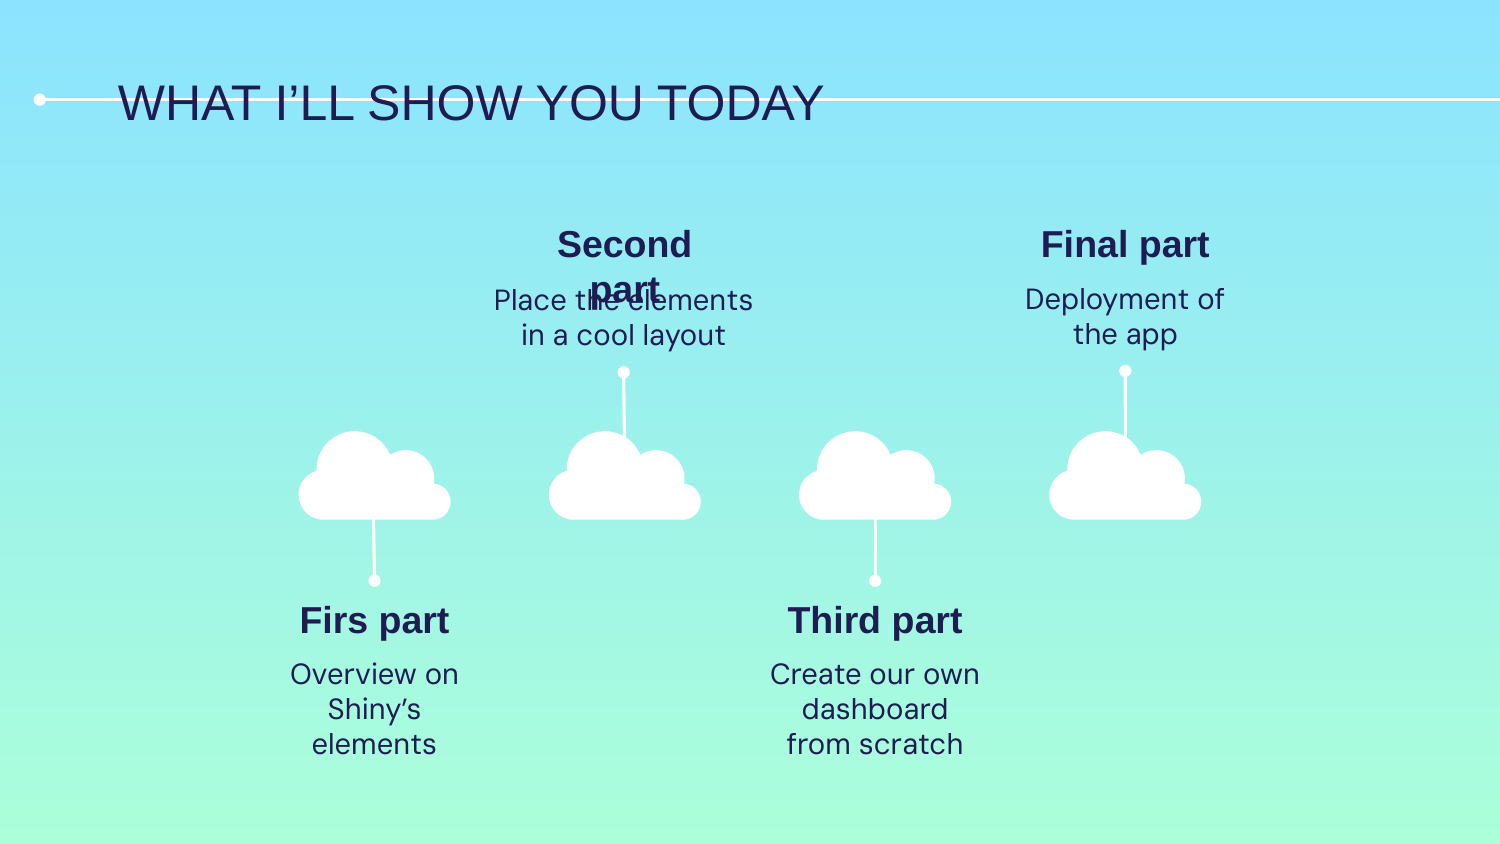

# WHAT I’LL SHOW YOU TODAY
Second part
Final part
Deployment of the app
Place the elements in a cool layout

Firs part
Third part
Overview on Shiny’s elements
Create our own dashboard from scratch